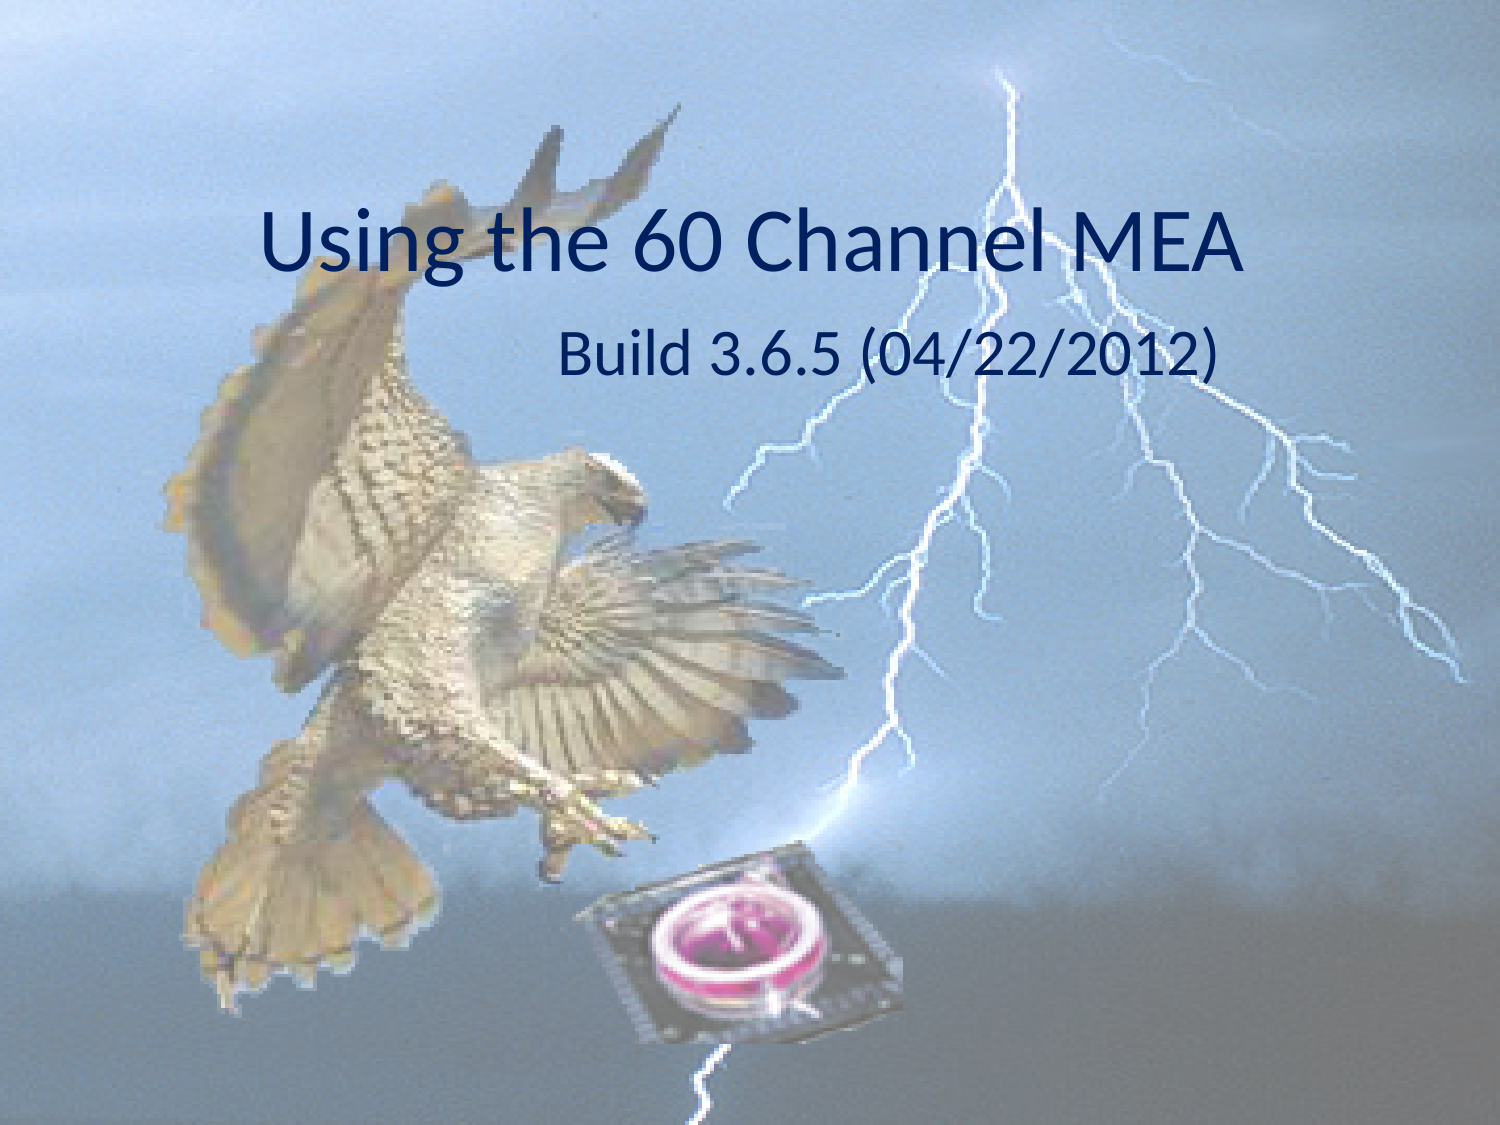

# Using the 60 Channel MEA
Build 3.6.5 (04/22/2012)